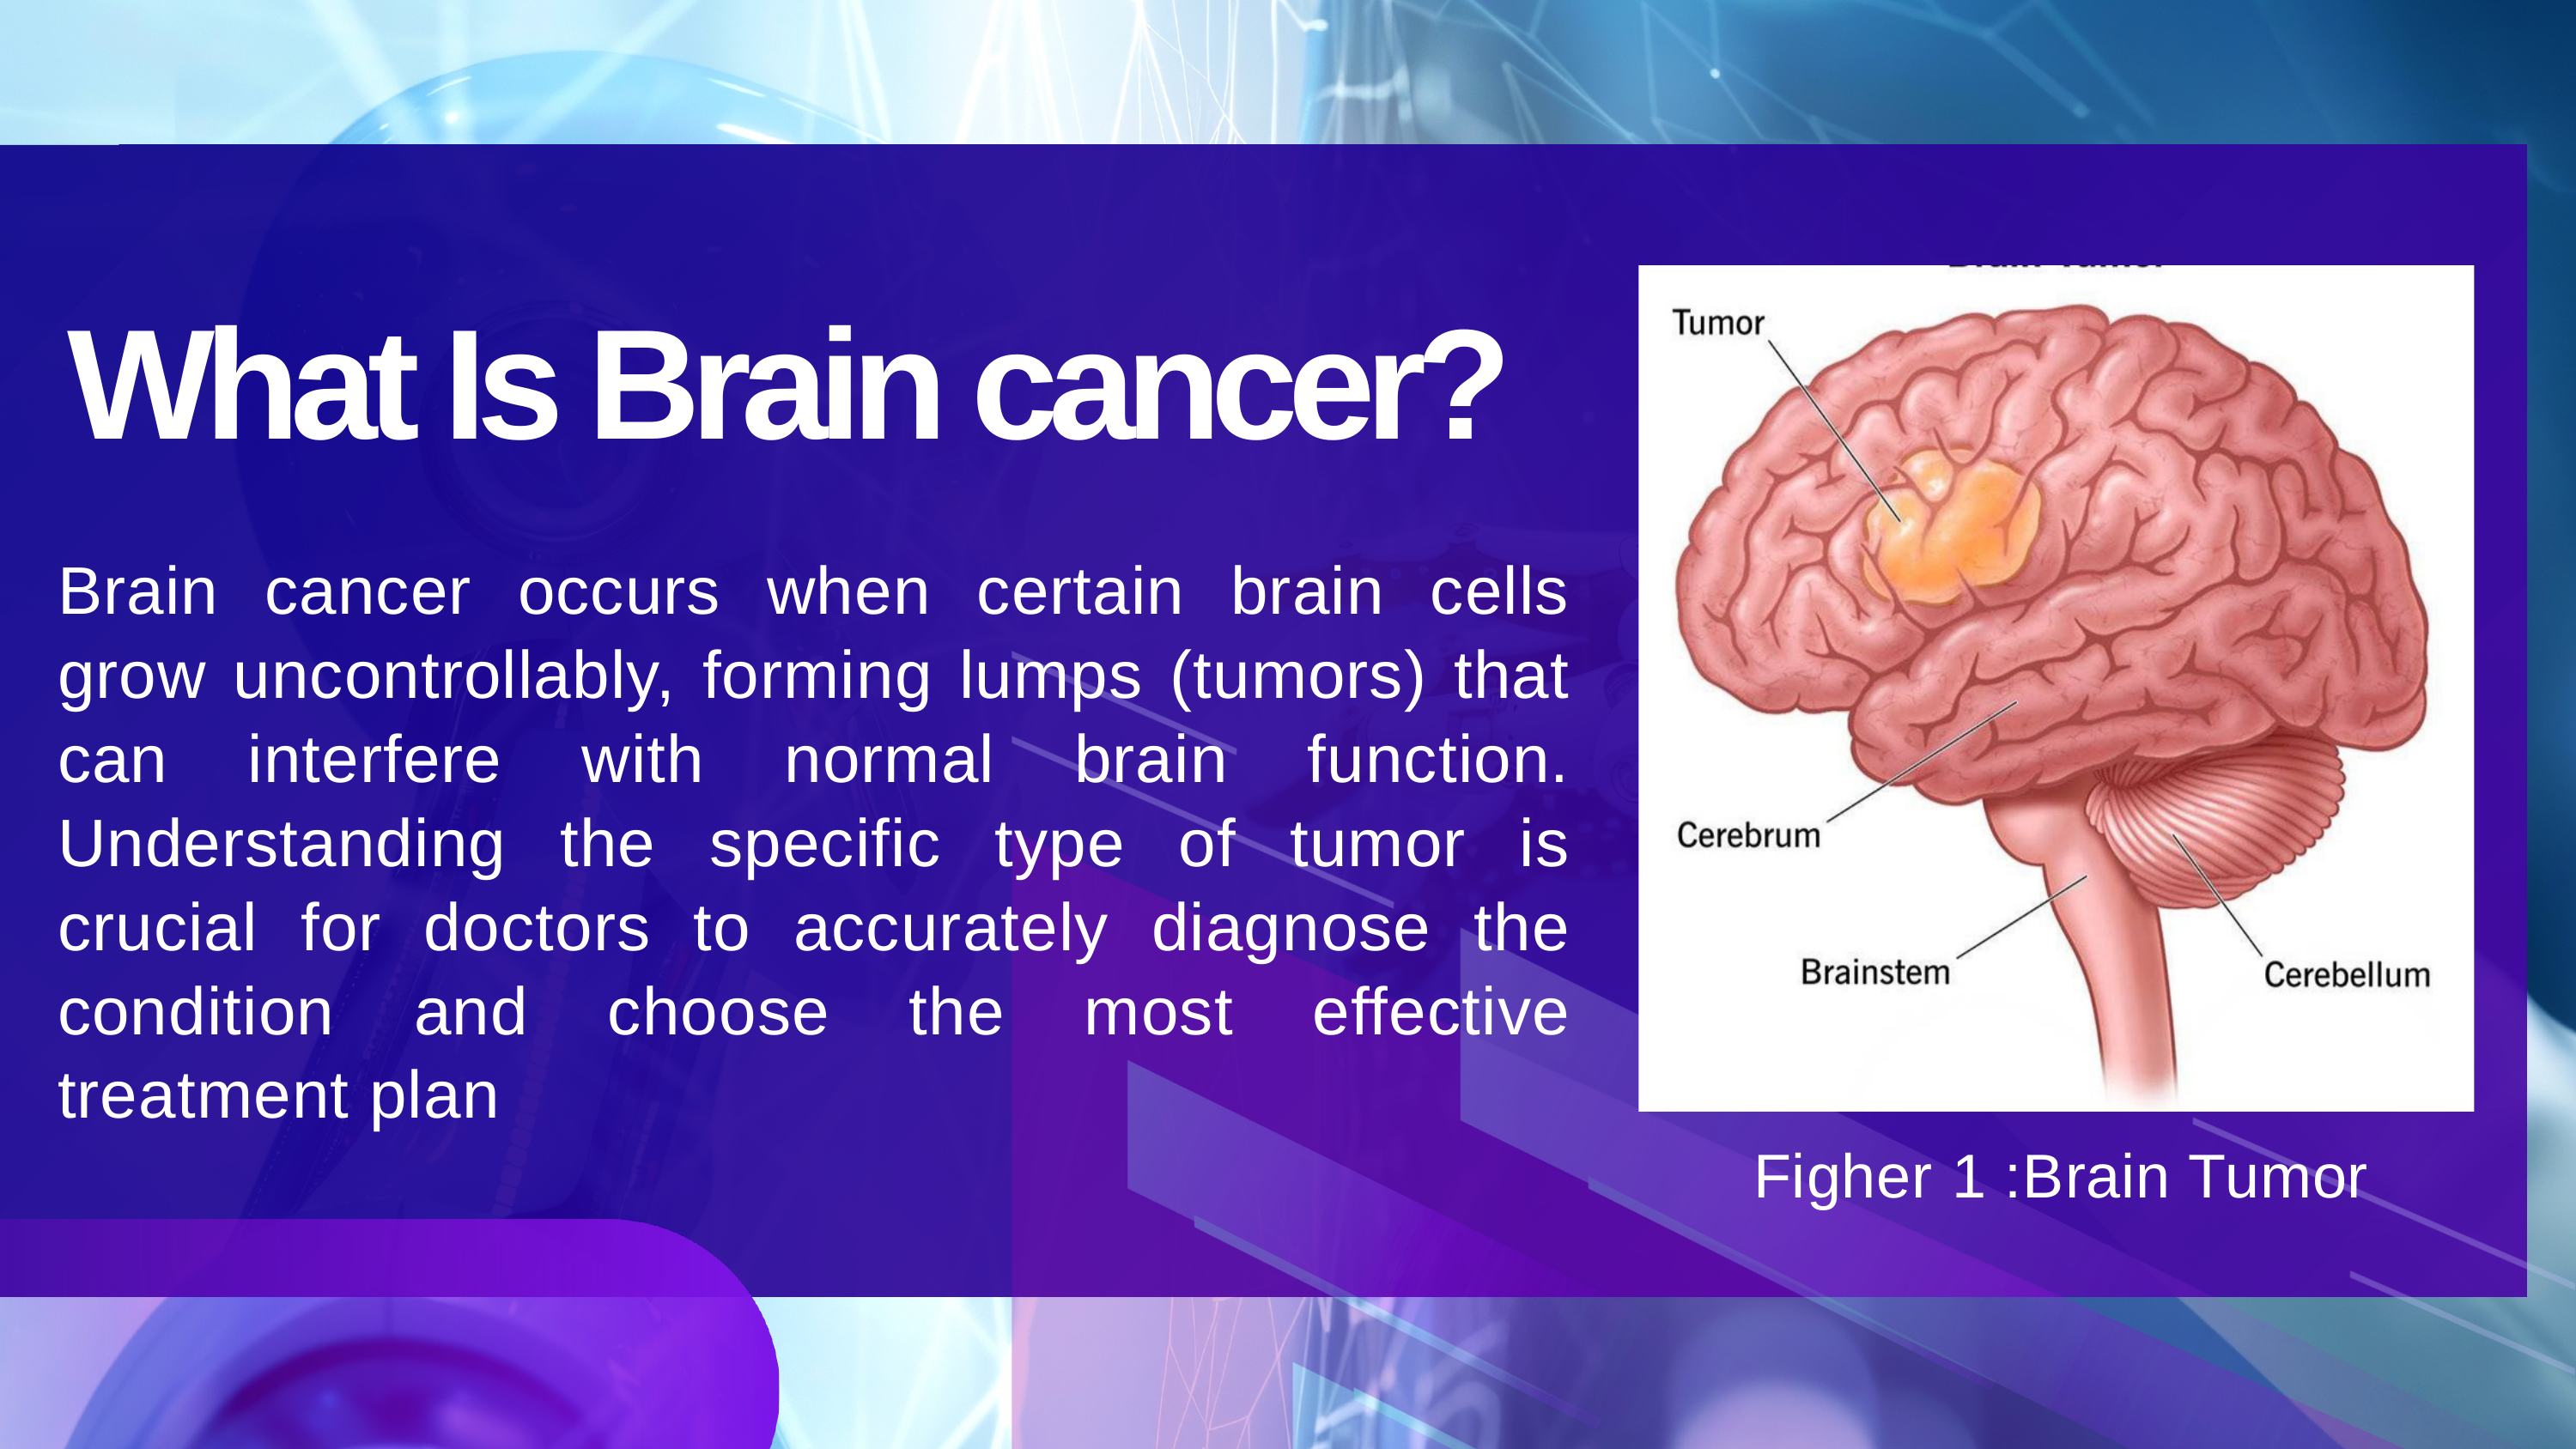

What Is Brain cancer?
Brain cancer occurs when certain brain cells grow uncontrollably, forming lumps (tumors) that can interfere with normal brain function. Understanding the specific type of tumor is crucial for doctors to accurately diagnose the condition and choose the most effective treatment plan

Figher 1 :Brain Tumor